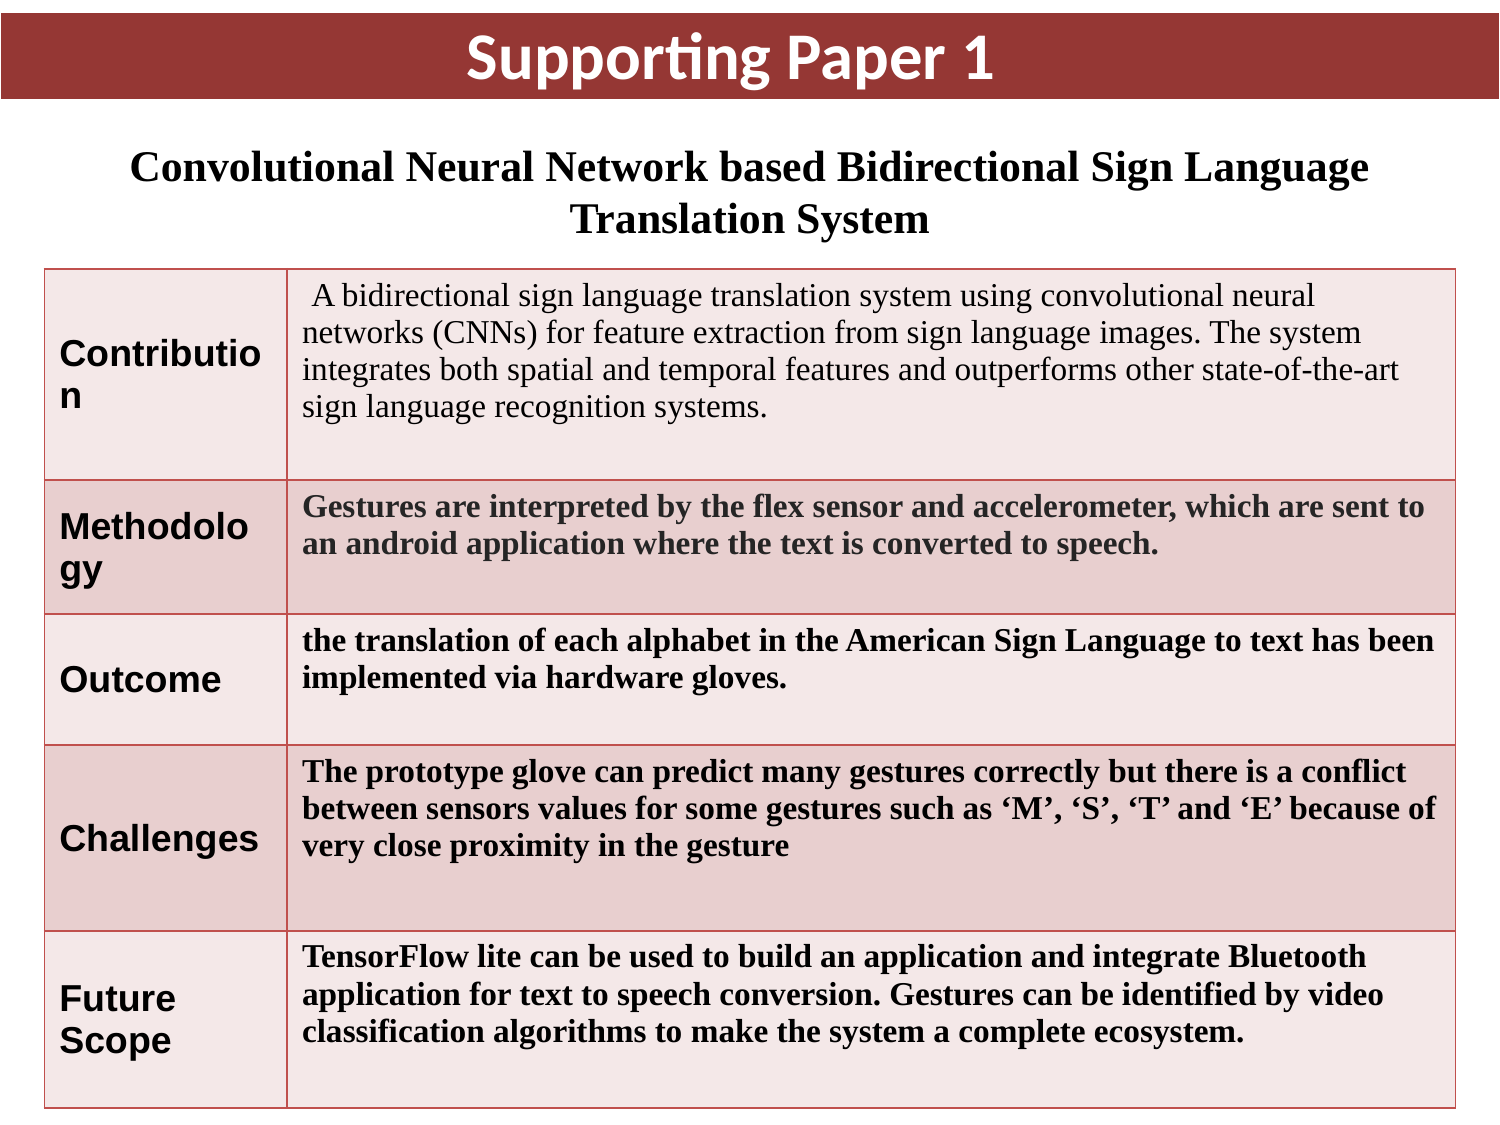

Supporting Paper 1

Convolutional Neural Network based Bidirectional Sign Language Translation System
| Contribution | A bidirectional sign language translation system using convolutional neural networks (CNNs) for feature extraction from sign language images. The system integrates both spatial and temporal features and outperforms other state-of-the-art sign language recognition systems. |
| --- | --- |
| Methodology | Gestures are interpreted by the flex sensor and accelerometer, which are sent to an android application where the text is converted to speech. |
| Outcome | the translation of each alphabet in the American Sign Language to text has been implemented via hardware gloves. |
| Challenges | The prototype glove can predict many gestures correctly but there is a conflict between sensors values for some gestures such as ‘M’, ‘S’, ‘T’ and ‘E’ because of very close proximity in the gesture |
| Future Scope | TensorFlow lite can be used to build an application and integrate Bluetooth application for text to speech conversion. Gestures can be identified by video classification algorithms to make the system a complete ecosystem. |
6